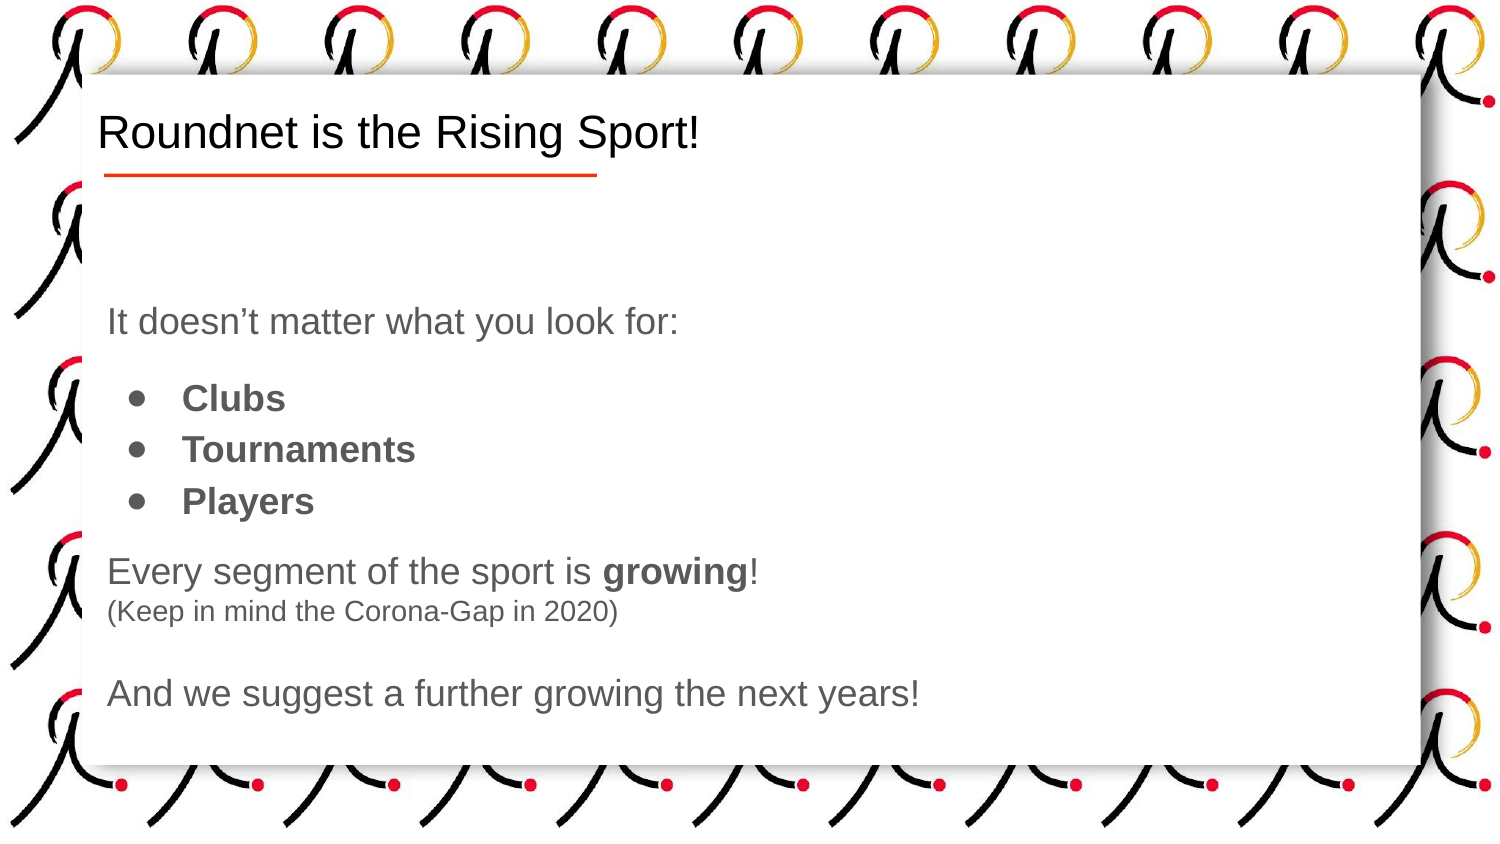

# Roundnet is the Rising Sport!
It doesn’t matter what you look for:
Clubs
Tournaments
Players
Every segment of the sport is growing!
(Keep in mind the Corona-Gap in 2020)

And we suggest a further growing the next years!